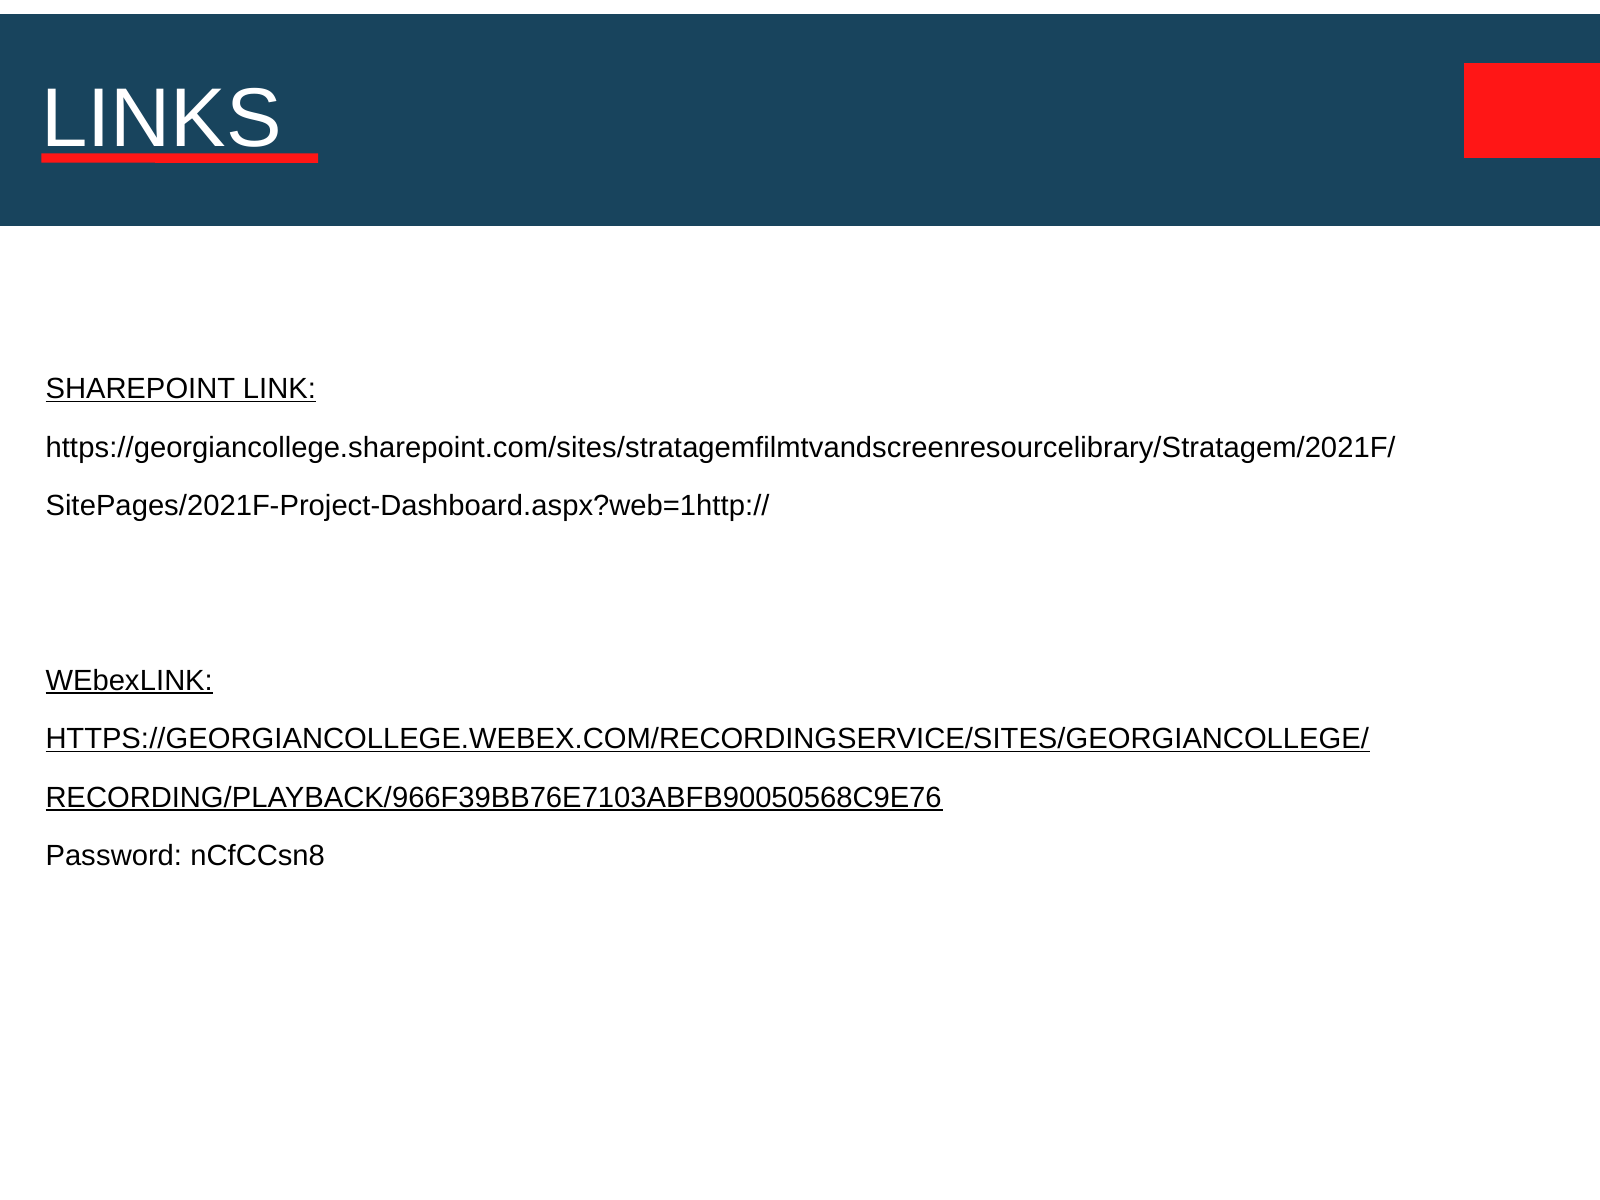

LINKS
LINKS

SHAREPOINT LINK:
https://georgiancollege.sharepoint.com/sites/stratagemfilmtvandscreenresourcelibrary/Stratagem/2021F/SitePages/2021F-Project-Dashboard.aspx?web=1http://

WEbexLINK:
HTTPS://GEORGIANCOLLEGE.WEBEX.COM/RECORDINGSERVICE/SITES/GEORGIANCOLLEGE/RECORDING/PLAYBACK/966F39BB76E7103ABFB90050568C9E76
Password: nCfCCsn8